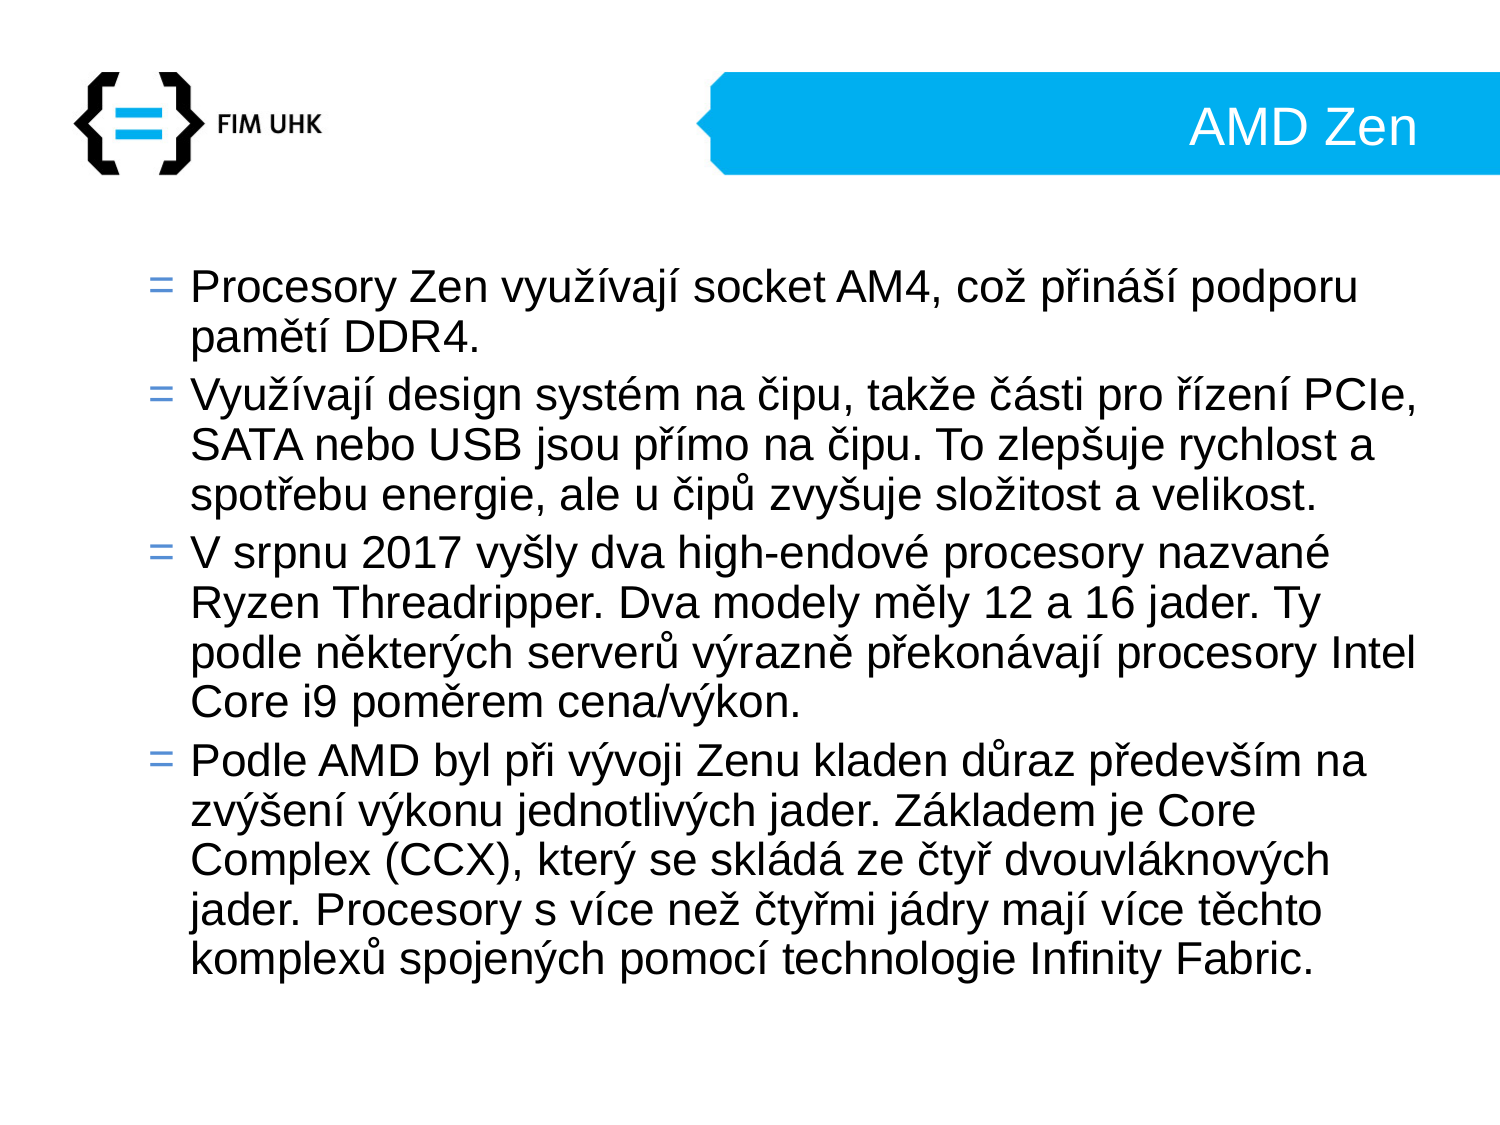

# AMD Zen
Procesory Zen využívají socket AM4, což přináší podporu pamětí DDR4.
Využívají design systém na čipu, takže části pro řízení PCIe, SATA nebo USB jsou přímo na čipu. To zlepšuje rychlost a spotřebu energie, ale u čipů zvyšuje složitost a velikost.
V srpnu 2017 vyšly dva high-endové procesory nazvané Ryzen Threadripper. Dva modely měly 12 a 16 jader. Ty podle některých serverů výrazně překonávají procesory Intel Core i9 poměrem cena/výkon.
Podle AMD byl při vývoji Zenu kladen důraz především na zvýšení výkonu jednotlivých jader. Základem je Core Complex (CCX), který se skládá ze čtyř dvouvláknových jader. Procesory s více než čtyřmi jádry mají více těchto komplexů spojených pomocí technologie Infinity Fabric.